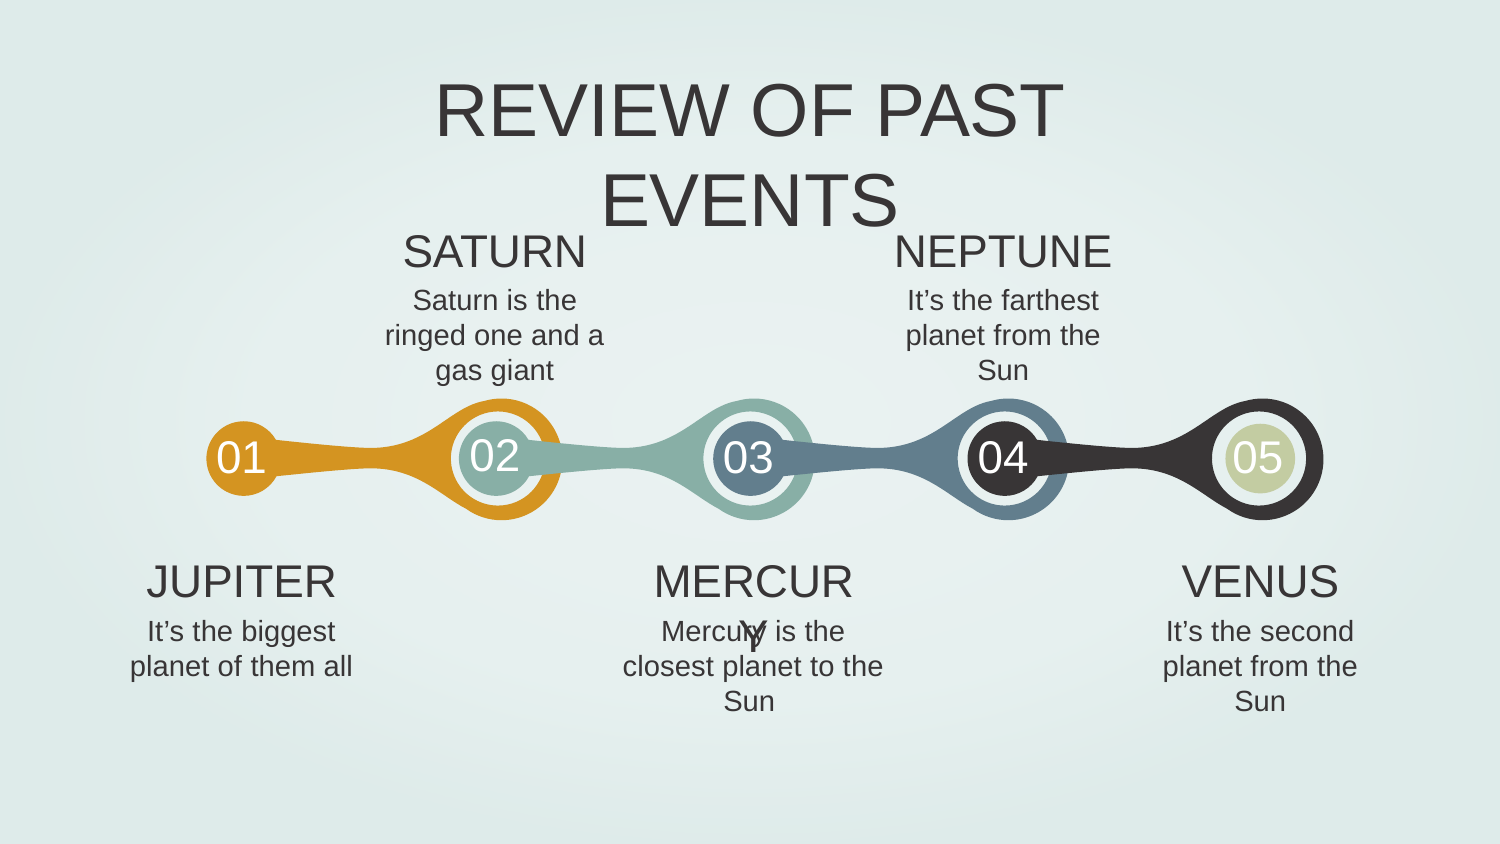

# REVIEW OF PAST EVENTS
SATURN
NEPTUNE
Saturn is the ringed one and a gas giant
It’s the farthest planet from the Sun

02
01
03
04
05

JUPITER
MERCURY
VENUS
It’s the biggest planet of them all
Mercury is the closest planet to the Sun
It’s the second planet from the Sun